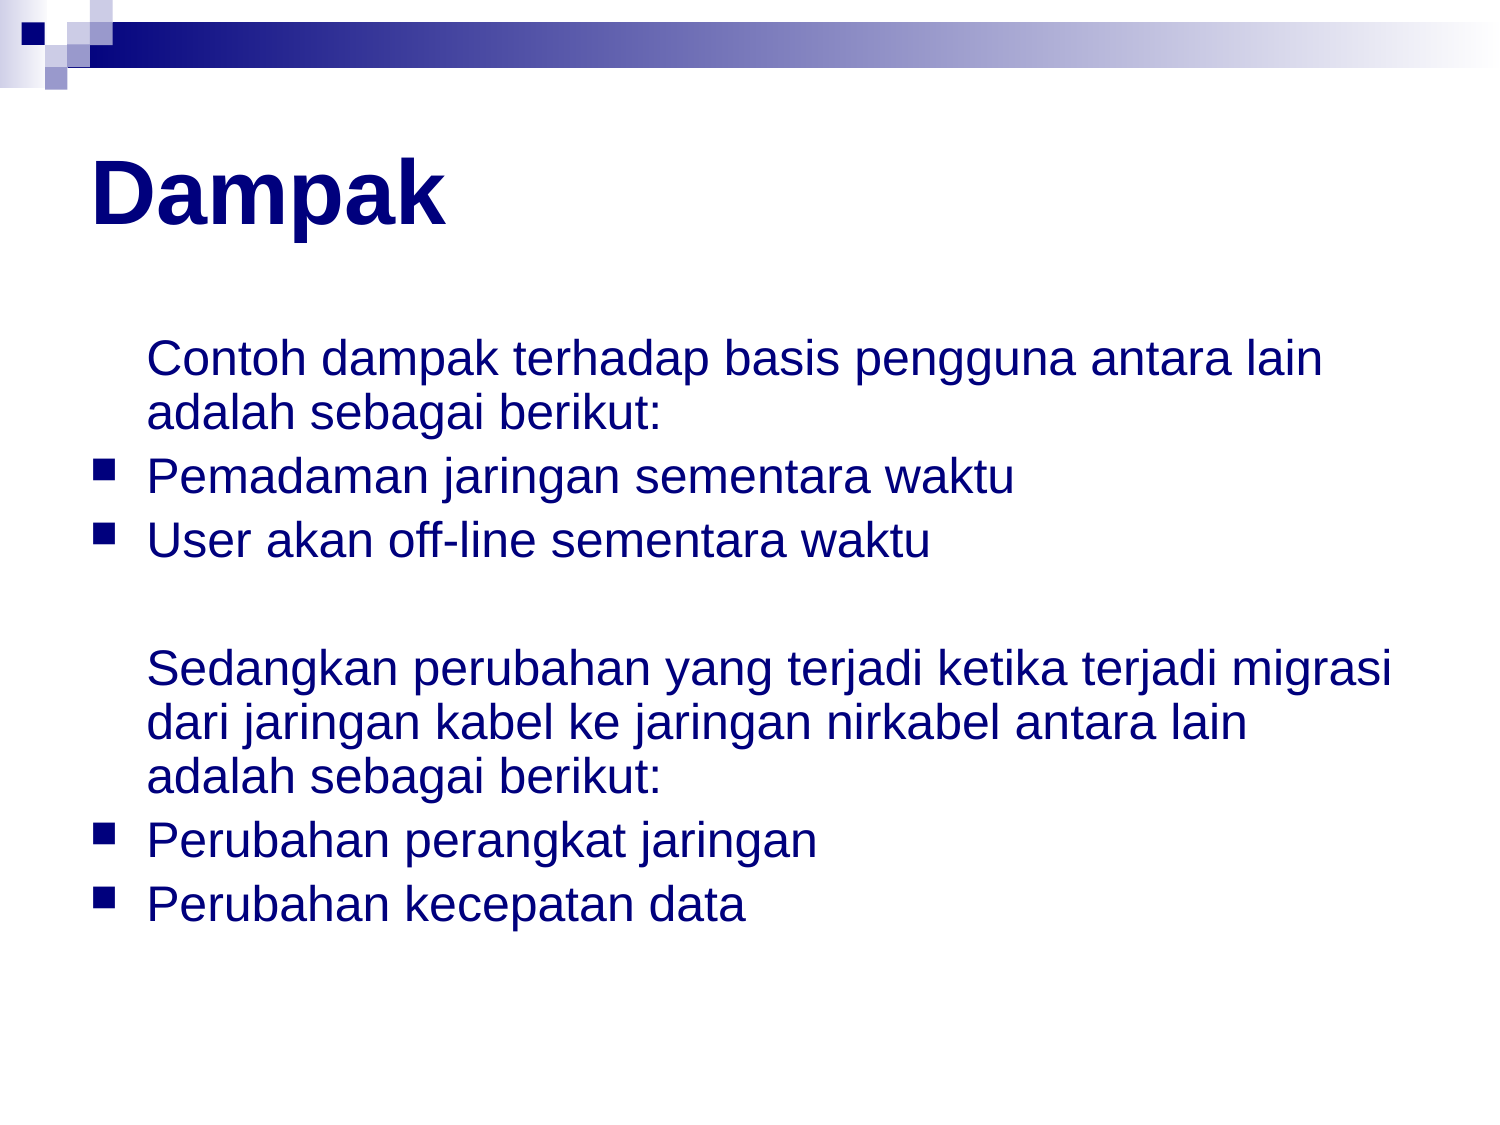

# Dampak
	Contoh dampak terhadap basis pengguna antara lain adalah sebagai berikut:
Pemadaman jaringan sementara waktu
User akan off-line sementara waktu

	Sedangkan perubahan yang terjadi ketika terjadi migrasi dari jaringan kabel ke jaringan nirkabel antara lain adalah sebagai berikut:
Perubahan perangkat jaringan
Perubahan kecepatan data